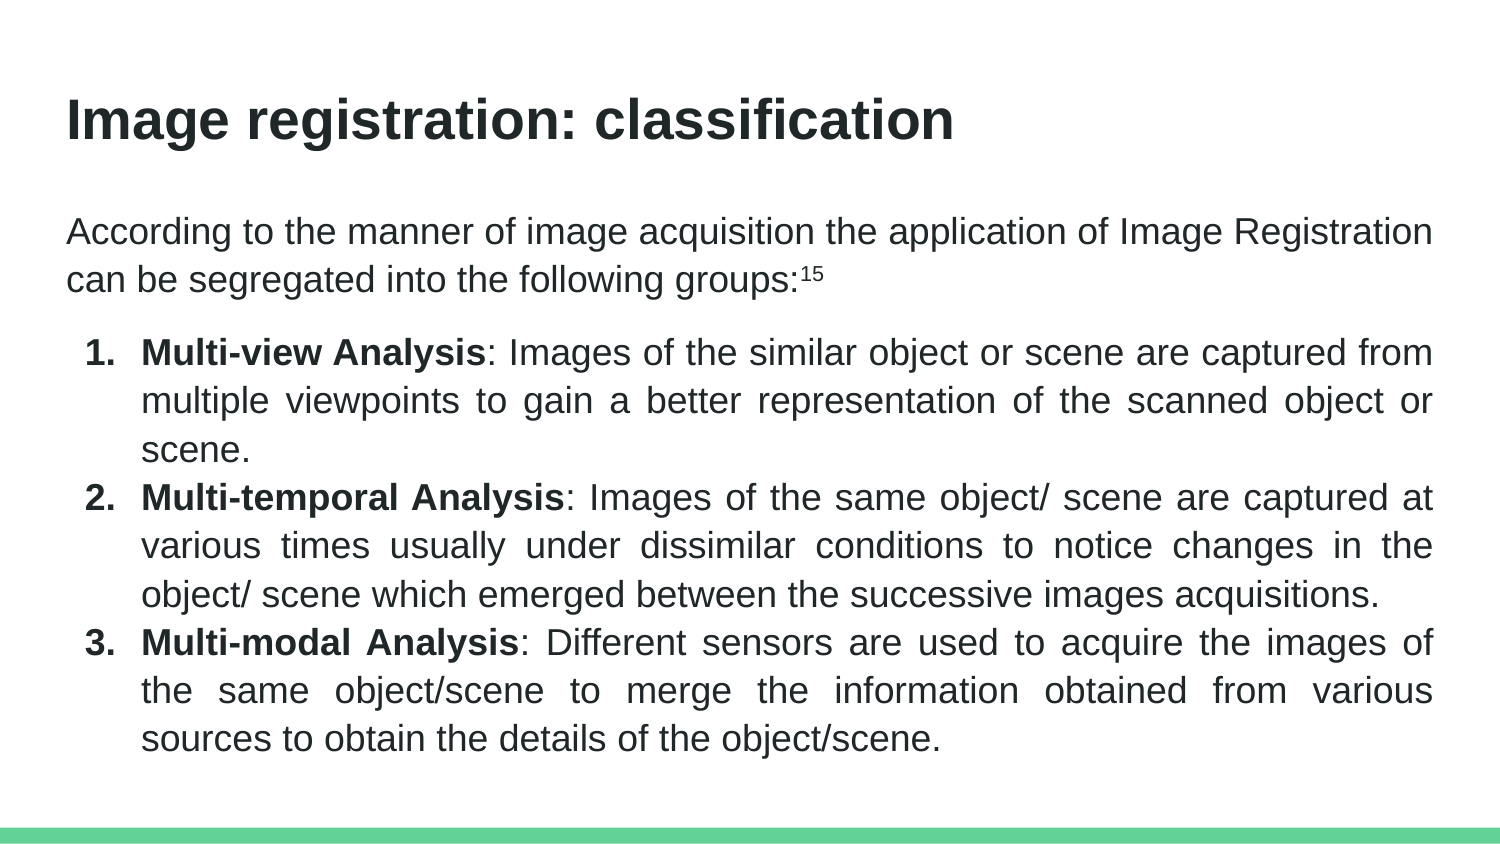

# Image registration: classification
According to the manner of image acquisition the application of Image Registration can be segregated into the following groups:15
Multi-view Analysis: Images of the similar object or scene are captured from multiple viewpoints to gain a better representation of the scanned object or scene.
Multi-temporal Analysis: Images of the same object/ scene are captured at various times usually under dissimilar conditions to notice changes in the object/ scene which emerged between the successive images acquisitions.
Multi-modal Analysis: Different sensors are used to acquire the images of the same object/scene to merge the information obtained from various sources to obtain the details of the object/scene.